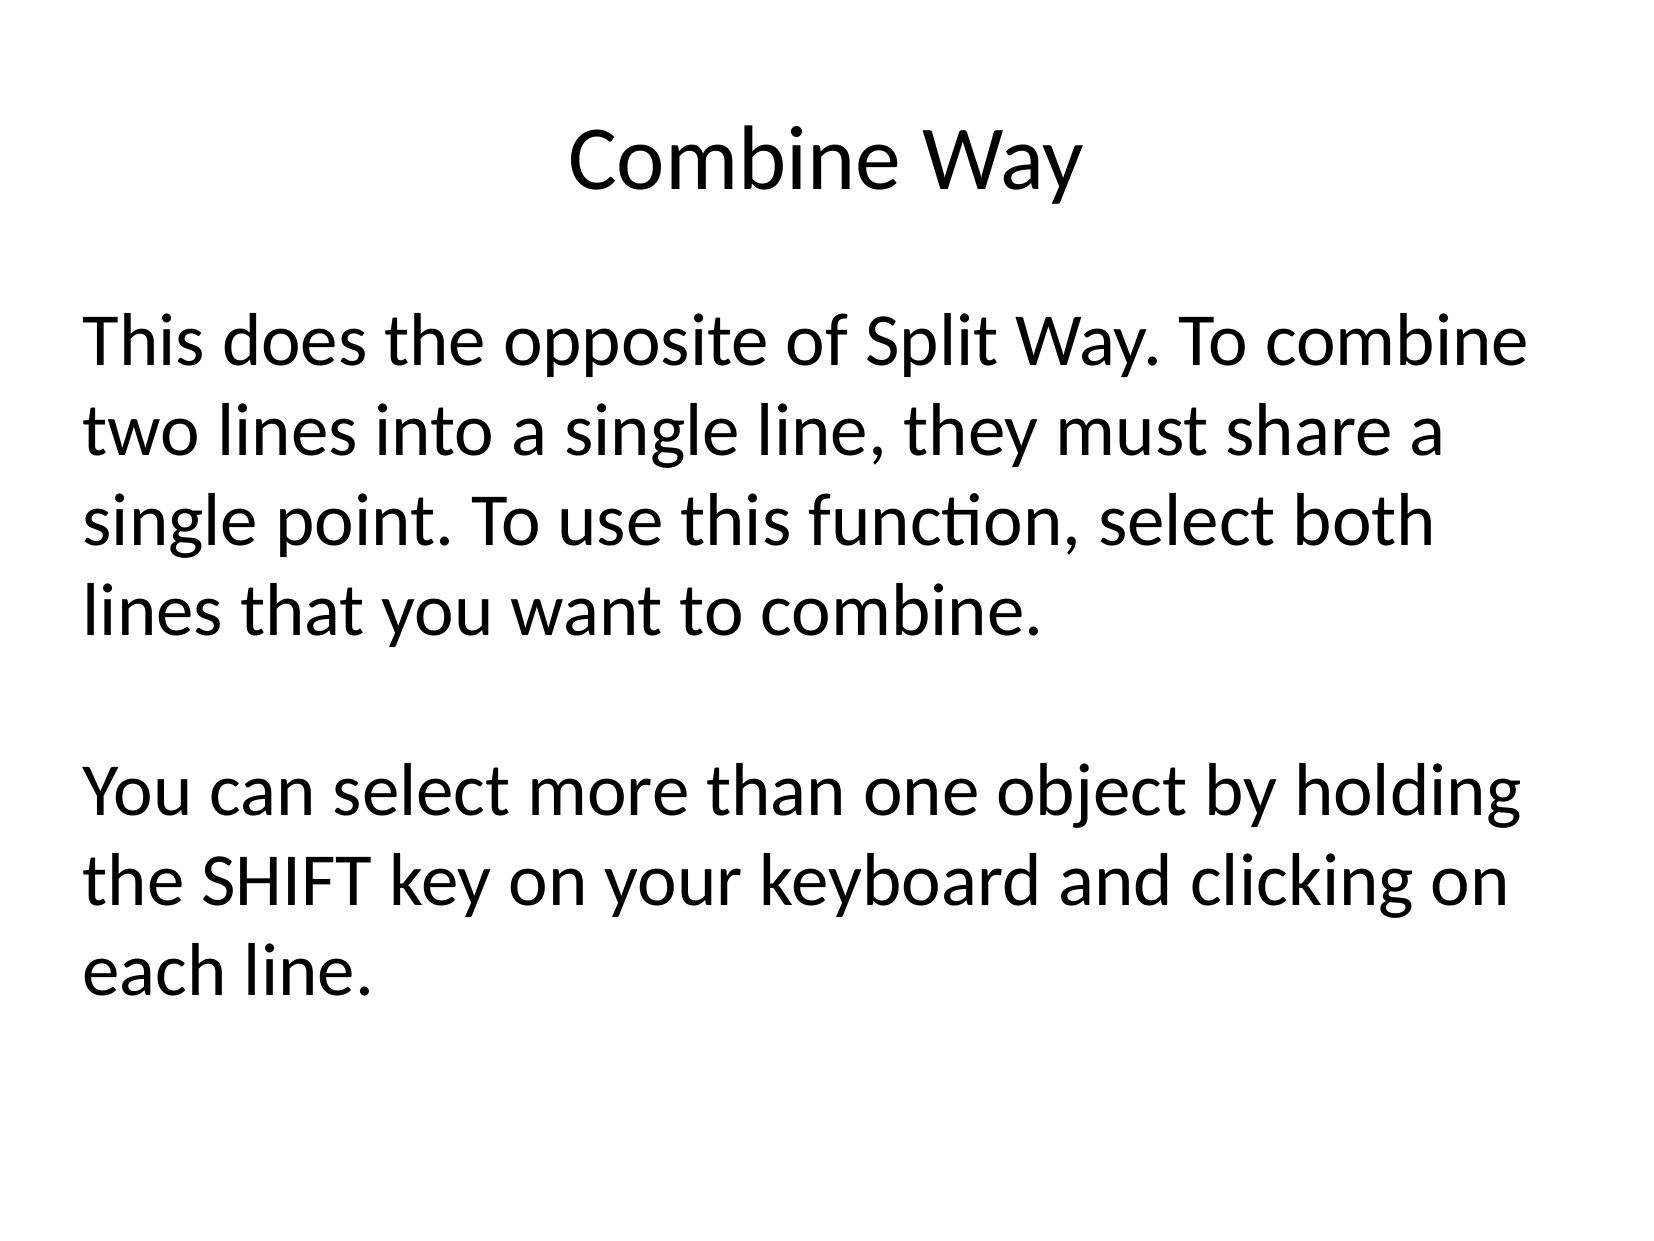

Combine Way
This does the opposite of Split Way. To combine two lines into a single line, they must share a single point. To use this function, select both lines that you want to combine.

You can select more than one object by holding the SHIFT key on your keyboard and clicking on each line.